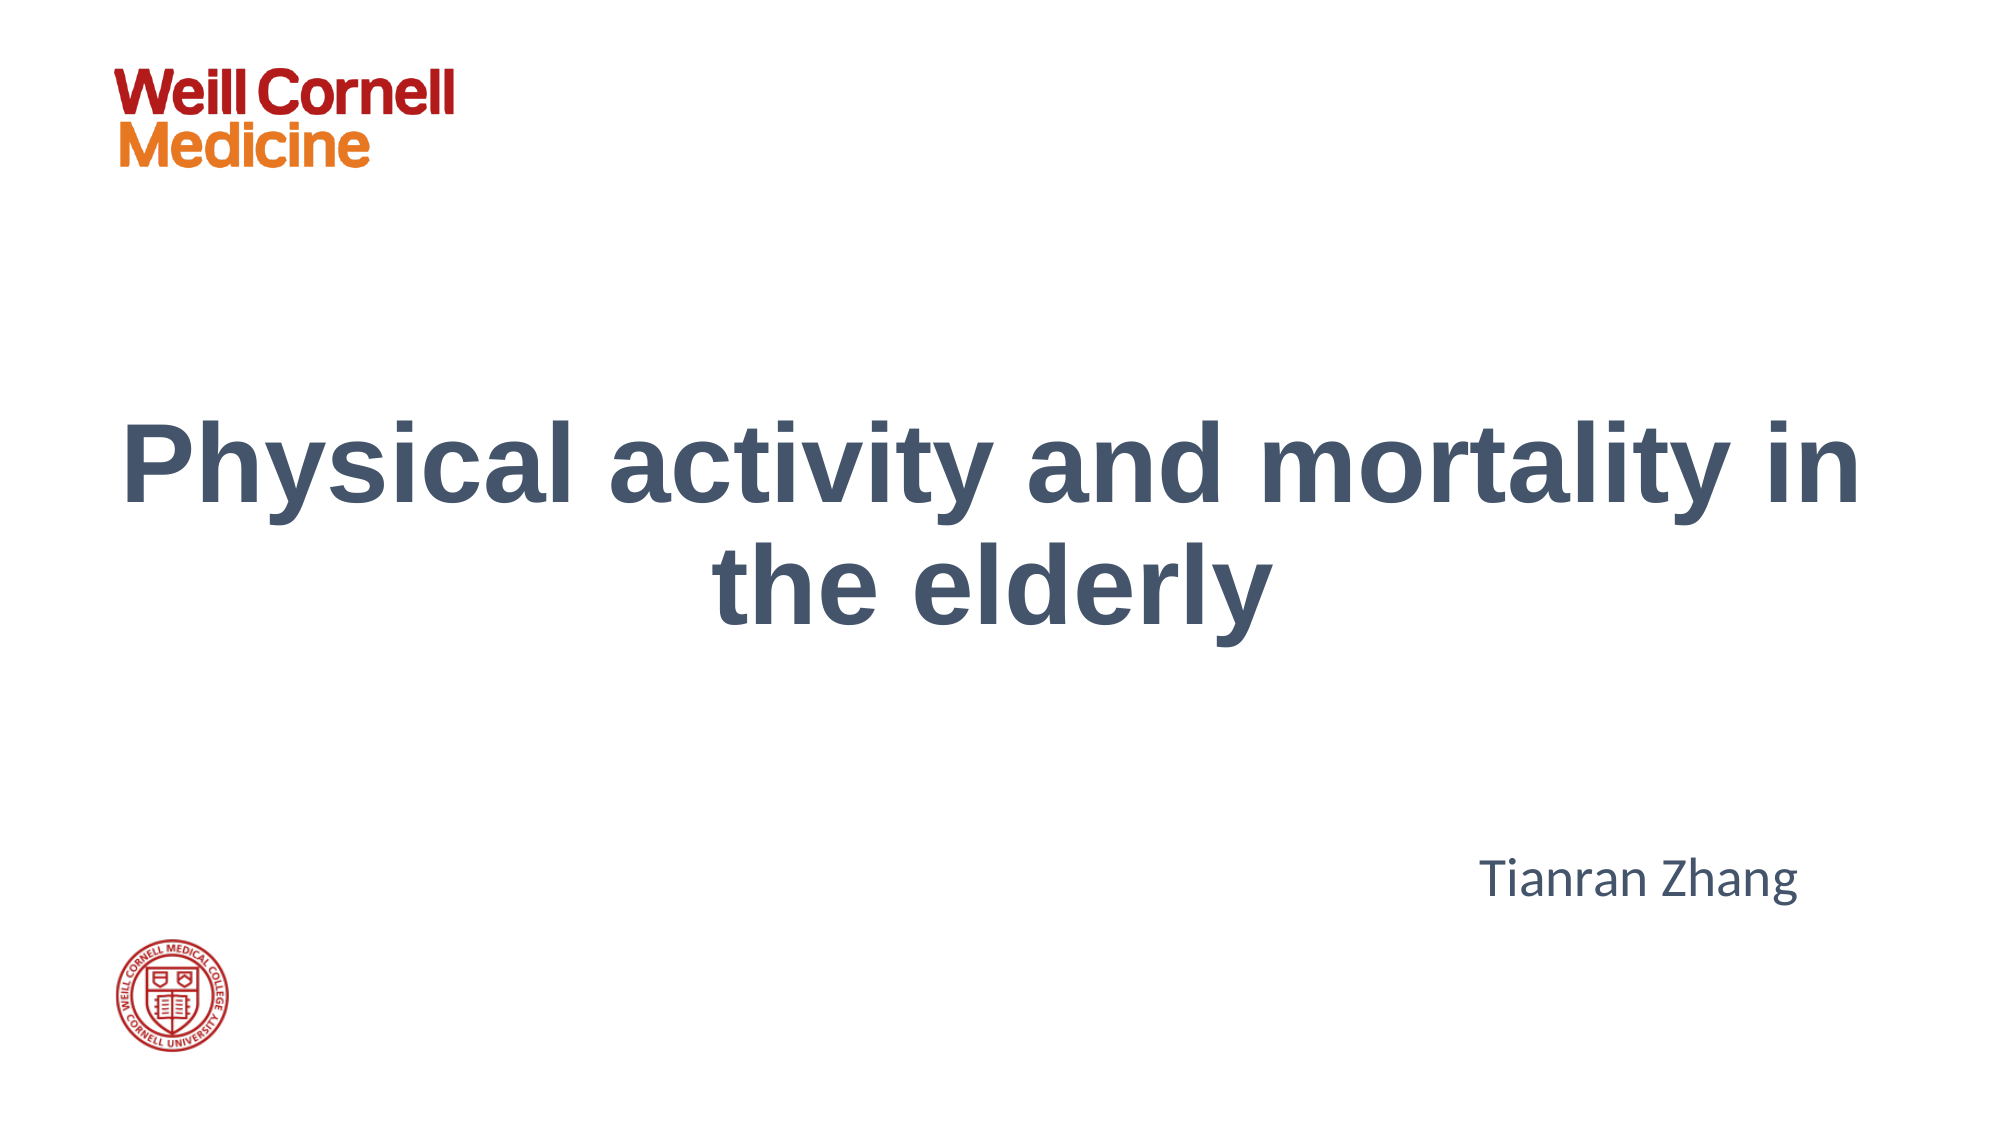

# Physical activity and mortality in the elderly
Tianran Zhang